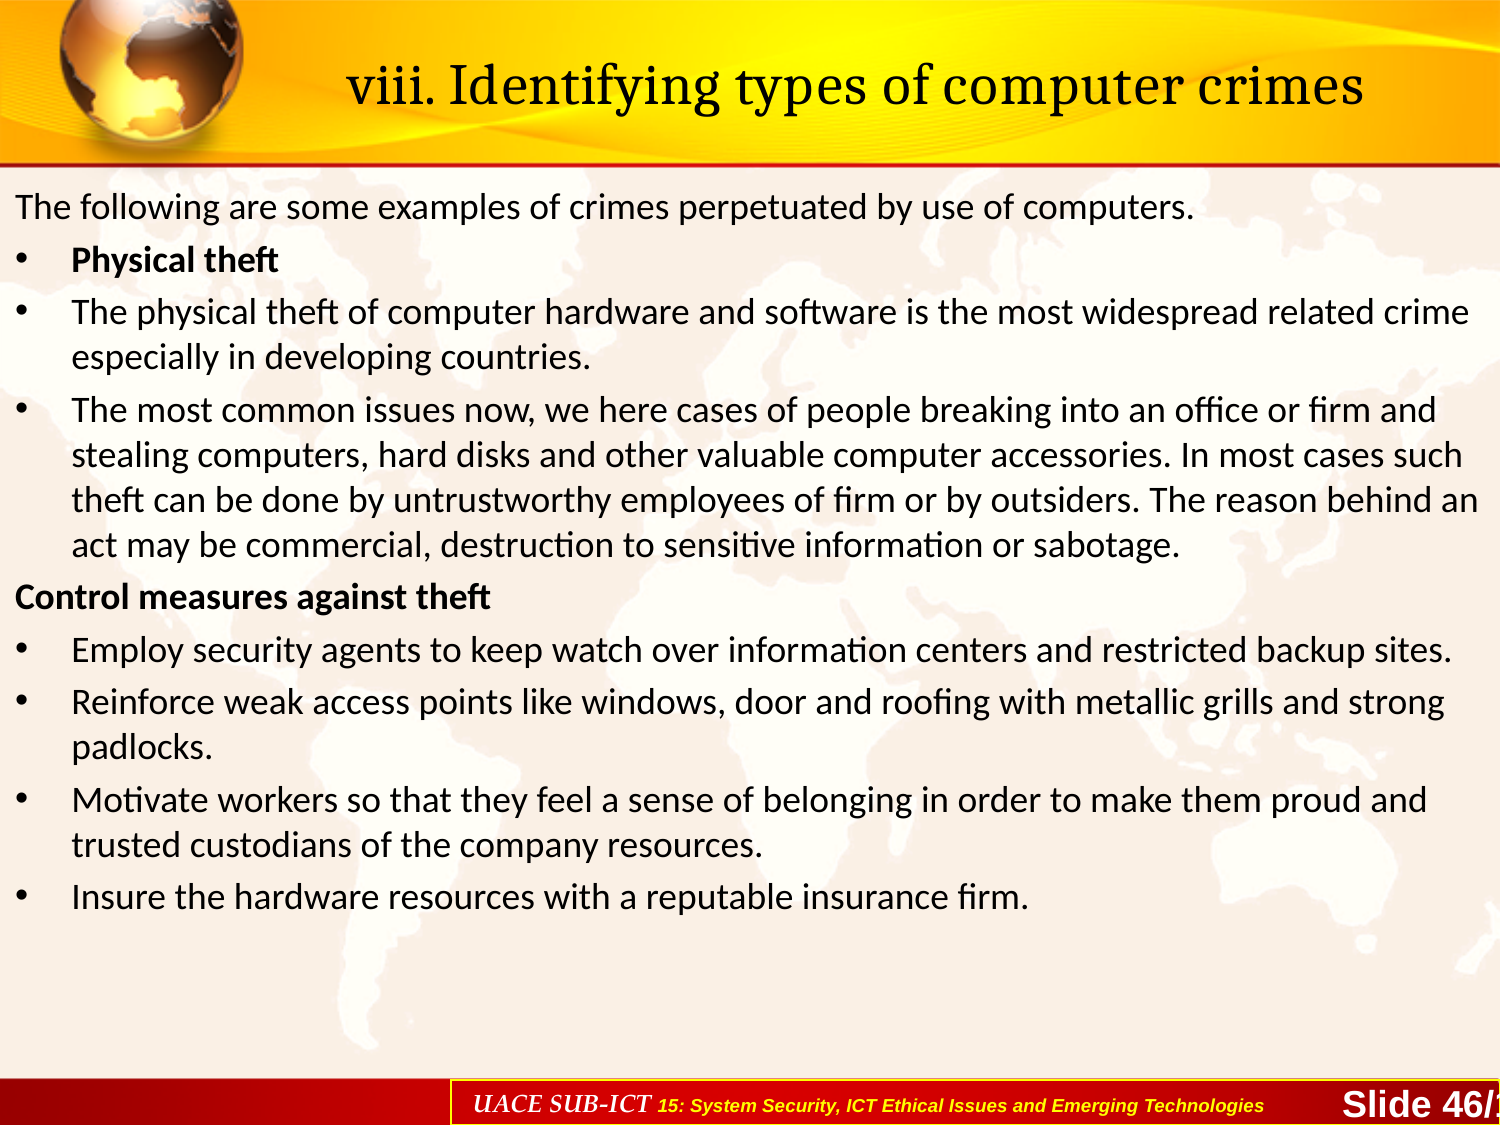

# viii. Identifying types of computer crimes
The following are some examples of crimes perpetuated by use of computers.
Physical theft
The physical theft of computer hardware and software is the most widespread related crime especially in developing countries.
The most common issues now, we here cases of people breaking into an office or firm and stealing computers, hard disks and other valuable computer accessories. In most cases such theft can be done by untrustworthy employees of firm or by outsiders. The reason behind an act may be commercial, destruction to sensitive information or sabotage.
Control measures against theft
Employ security agents to keep watch over information centers and restricted backup sites.
Reinforce weak access points like windows, door and roofing with metallic grills and strong padlocks.
Motivate workers so that they feel a sense of belonging in order to make them proud and trusted custodians of the company resources.
Insure the hardware resources with a reputable insurance firm.